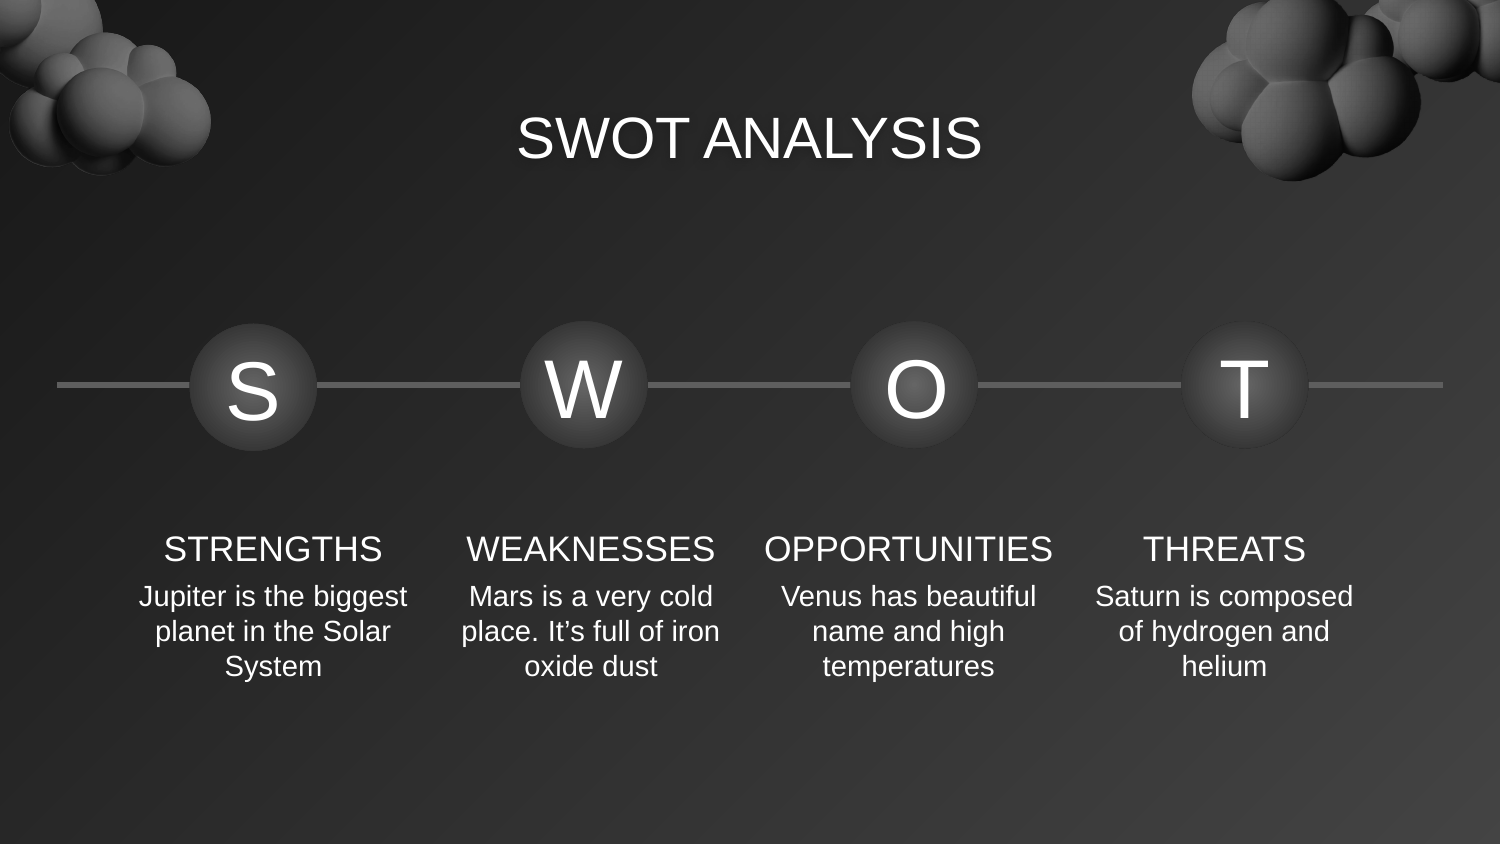

# SWOT ANALYSIS
W
O
T
S
STRENGTHS
WEAKNESSES
OPPORTUNITIES
THREATS
Jupiter is the biggest planet in the Solar System
Mars is a very cold place. It’s full of iron oxide dust
Venus has beautiful name and high temperatures
Saturn is composed of hydrogen and helium